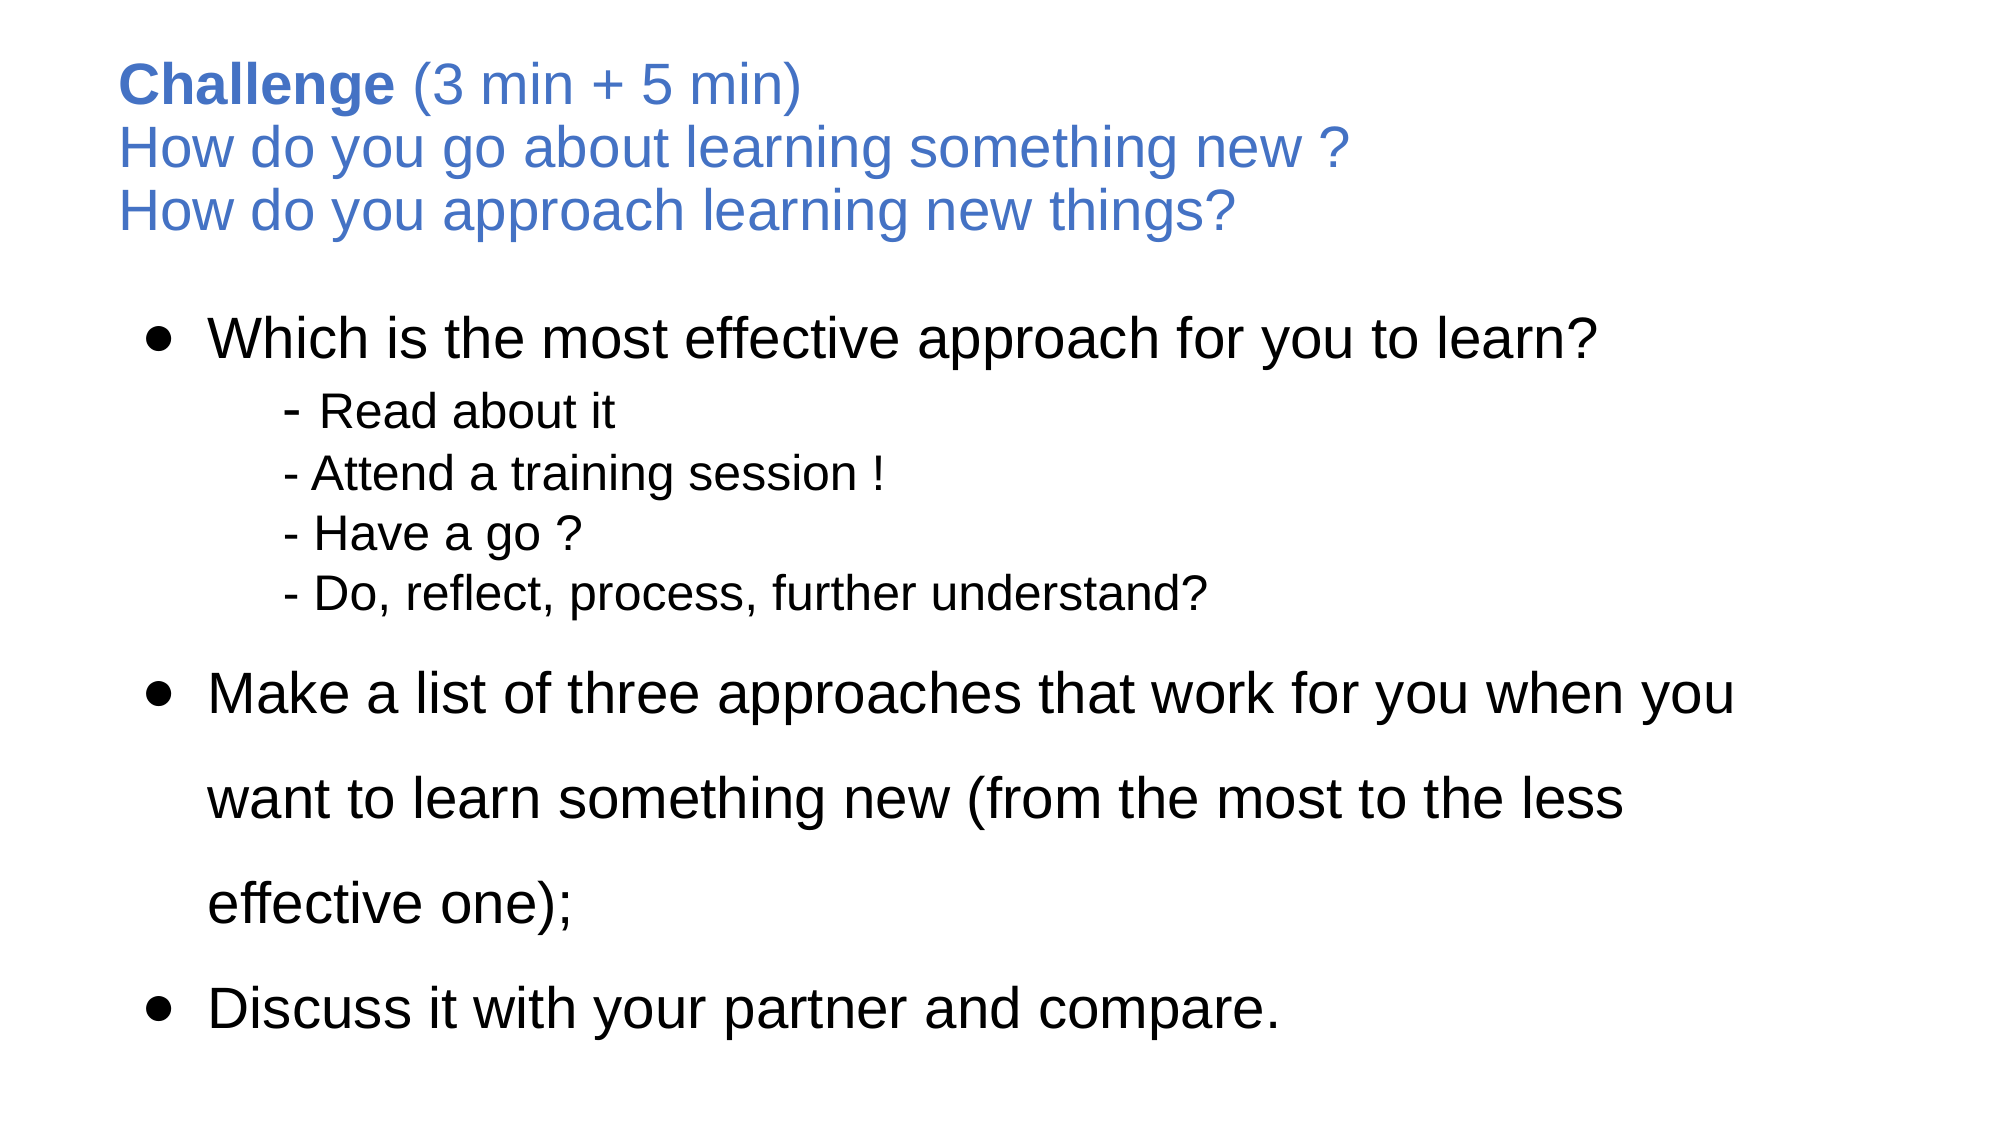

# Challenge (3 min + 5 min)
How do you go about learning something new ?
How do you approach learning new things?
Which is the most effective approach for you to learn?
 	- Read about it
 	- Attend a training session !
 	- Have a go ?
 	- Do, reflect, process, further understand?
Make a list of three approaches that work for you when you want to learn something new (from the most to the less effective one);
Discuss it with your partner and compare.